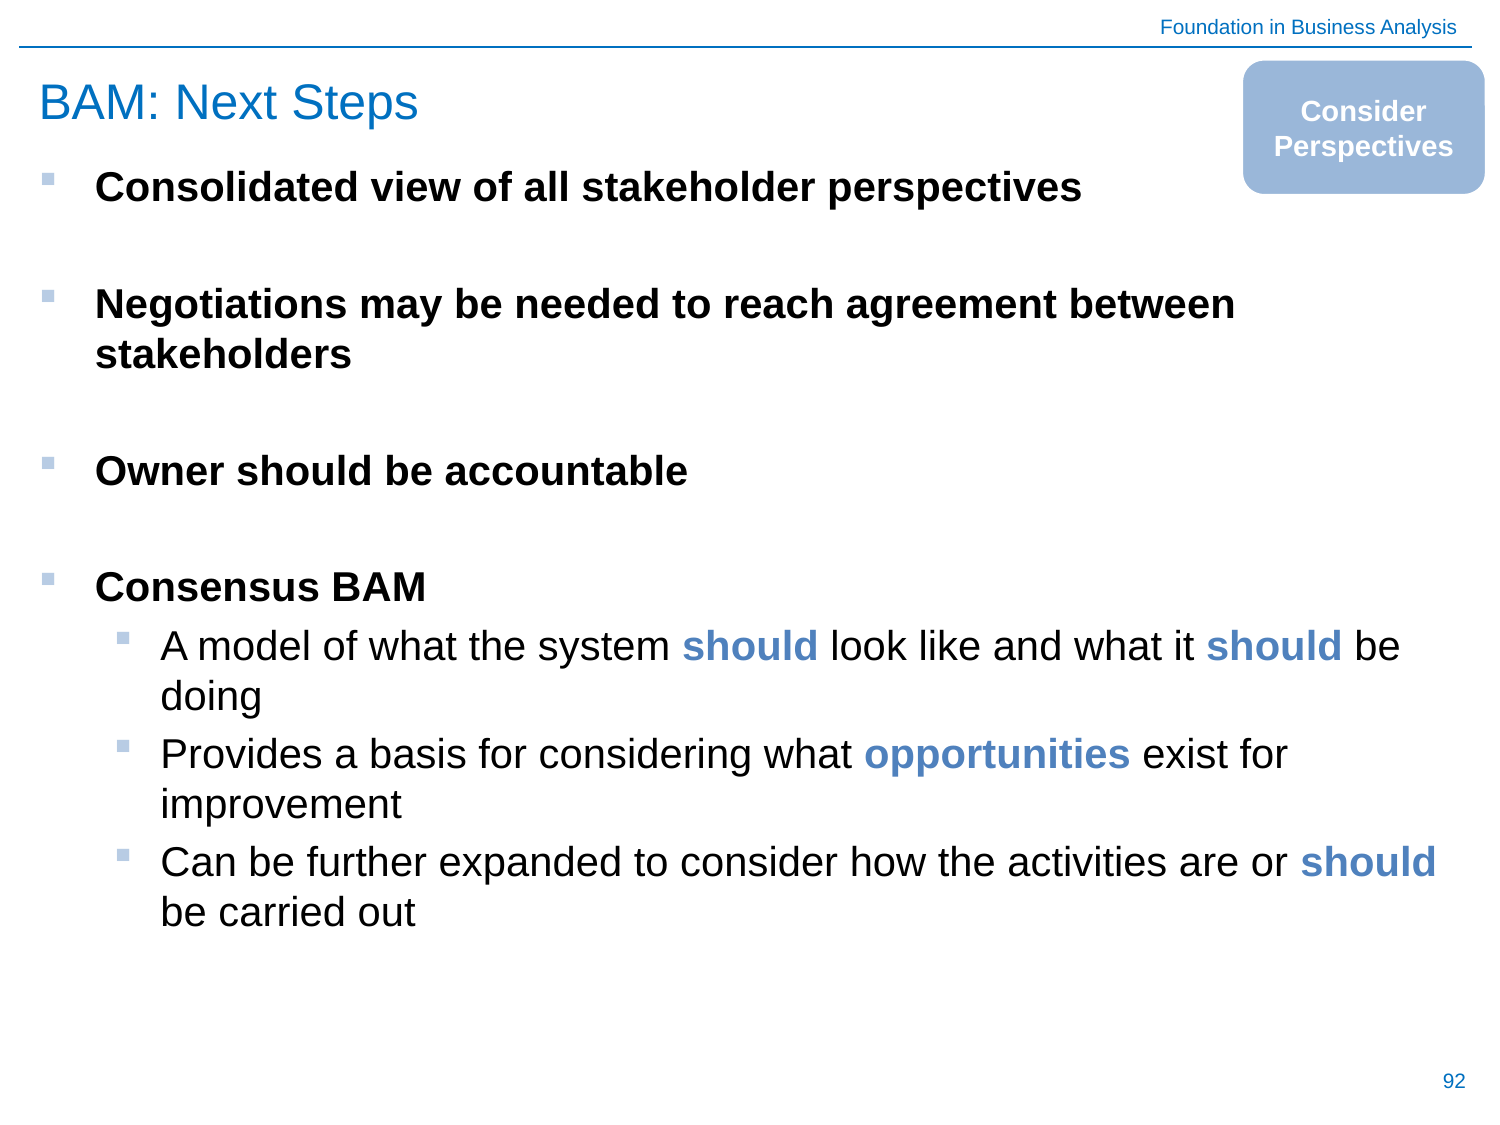

# BAM: Next Steps
Consider Perspectives
Consolidated view of all stakeholder perspectives

Negotiations may be needed to reach agreement between stakeholders

Owner should be accountable

Consensus BAM
A model of what the system should look like and what it should be doing
Provides a basis for considering what opportunities exist for improvement
Can be further expanded to consider how the activities are or should be carried out